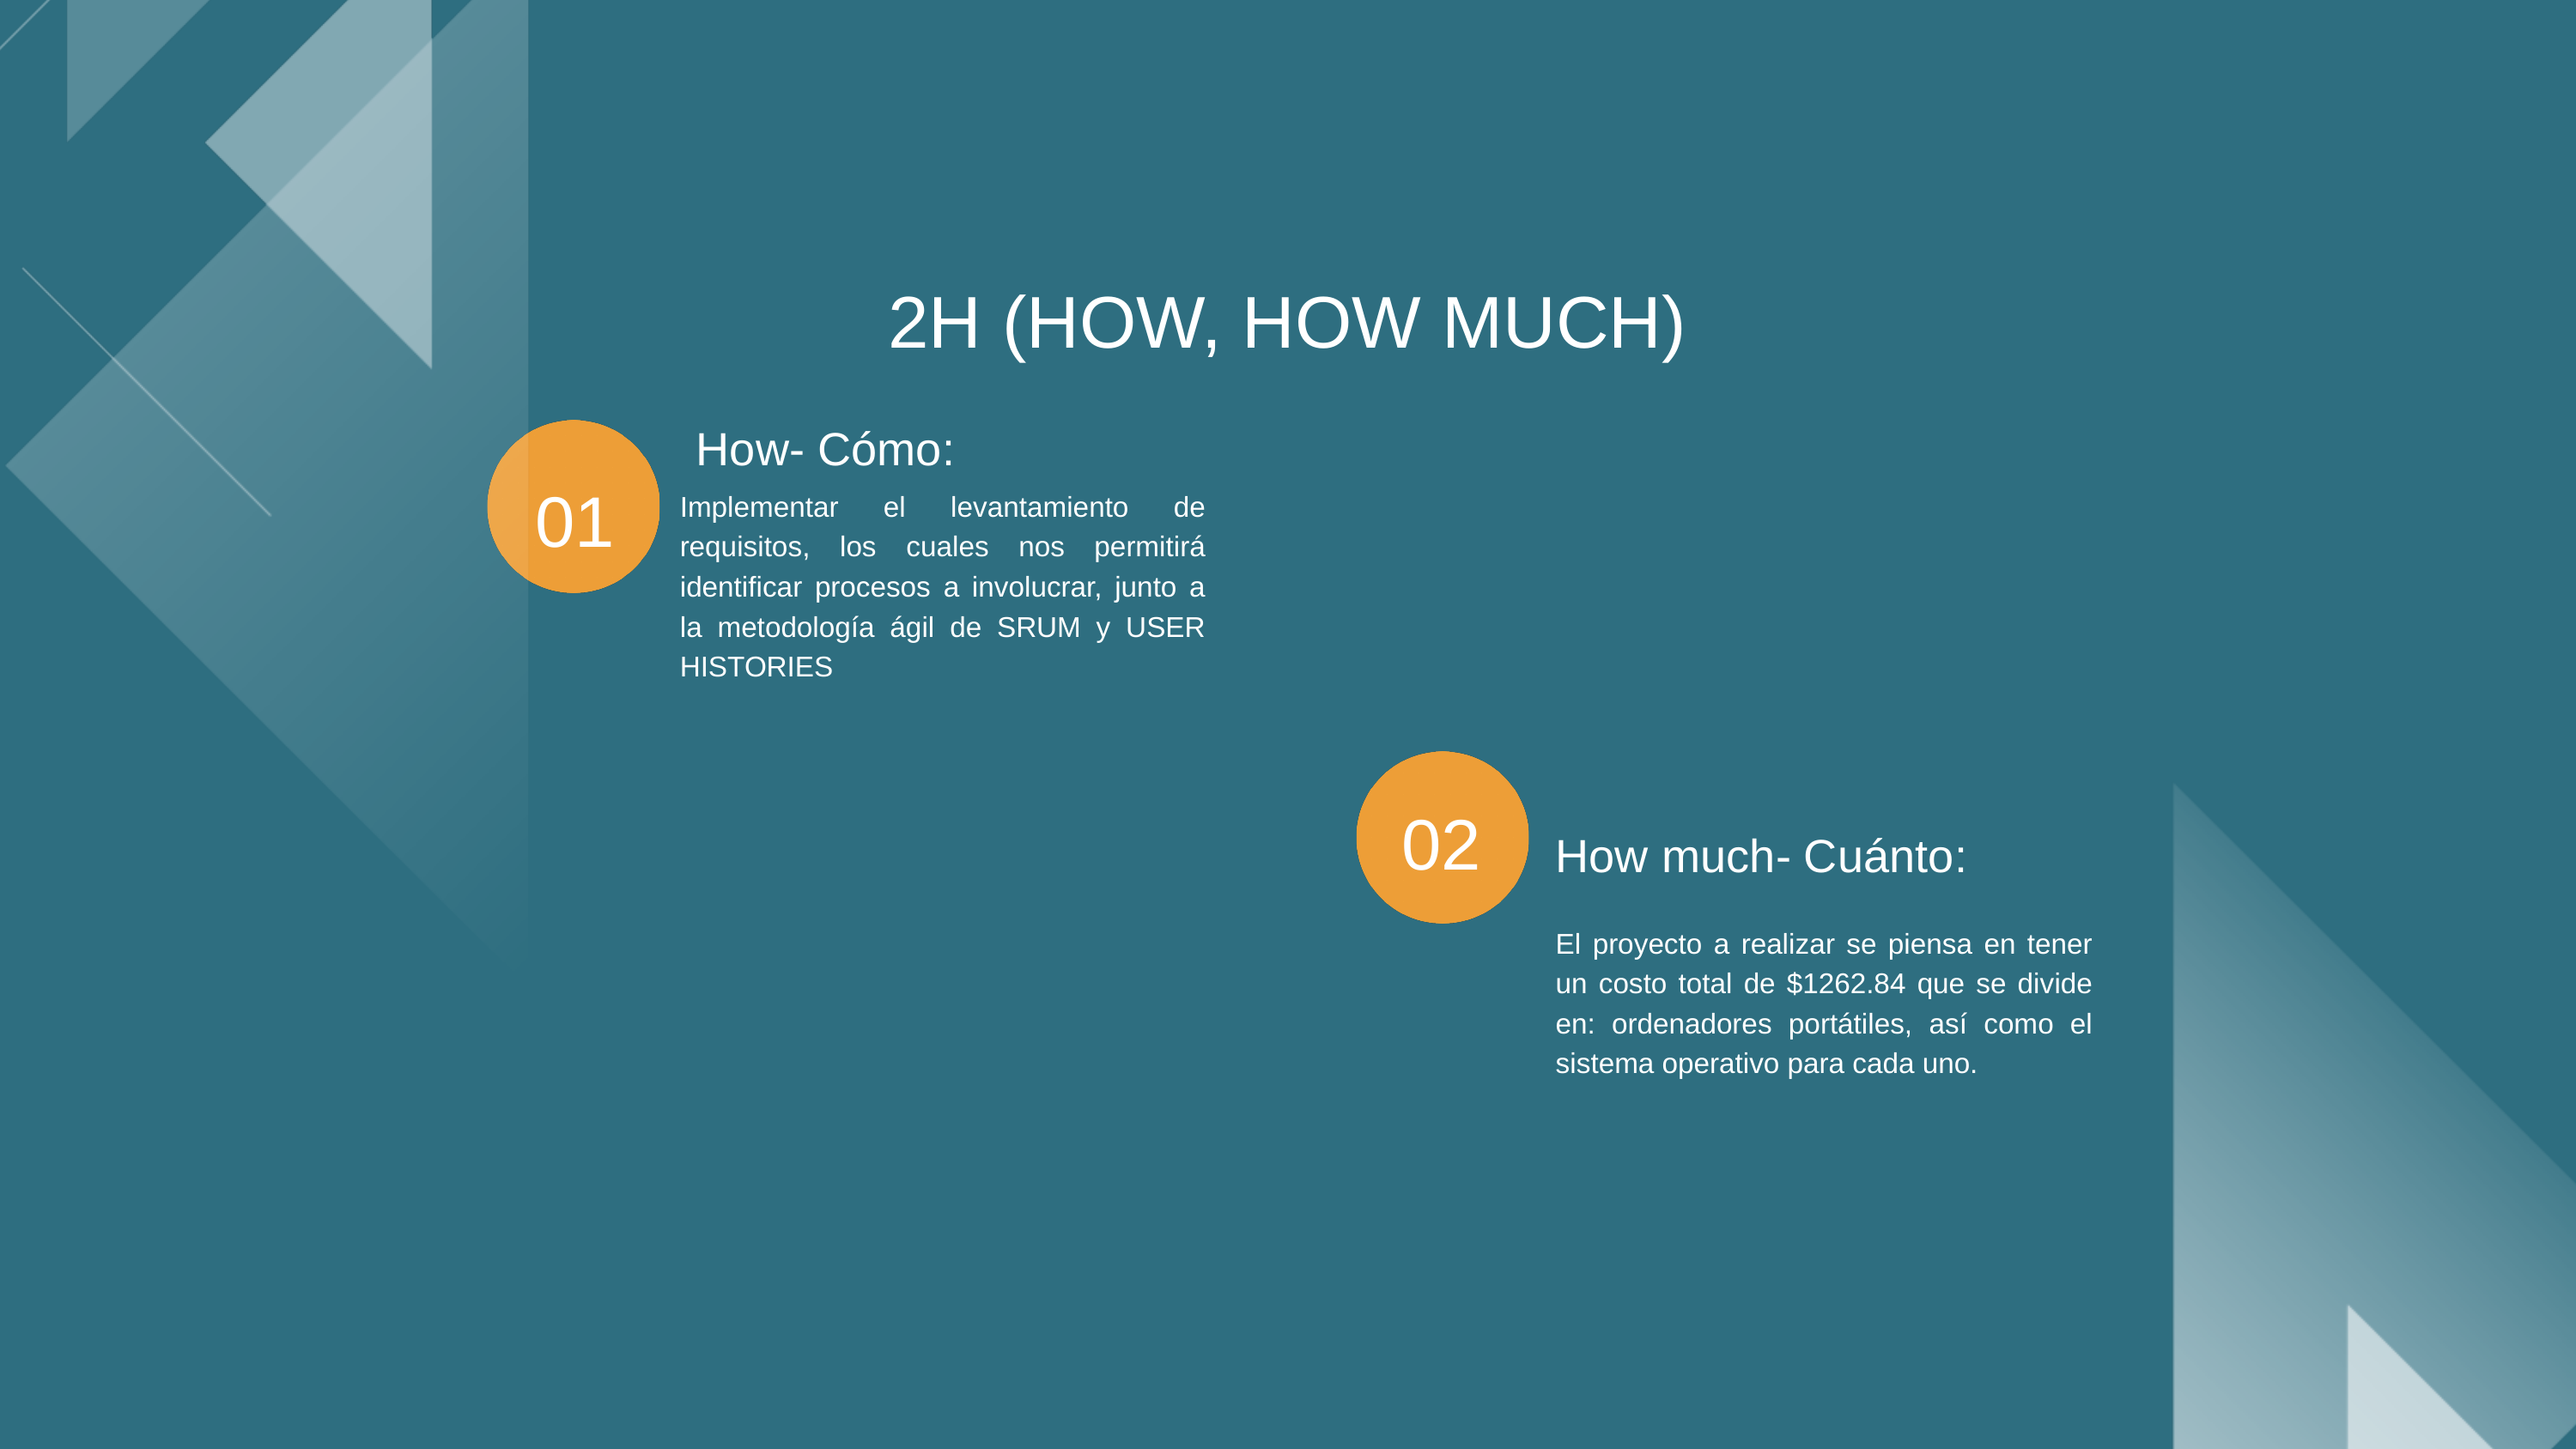

2H (HOW, HOW MUCH)
How- Cómo:

01
Implementar el levantamiento de requisitos, los cuales nos permitirá identificar procesos a involucrar, junto a la metodología ágil de SRUM y USER HISTORIES

02
How much- Cuánto:
El proyecto a realizar se piensa en tener un costo total de $1262.84 que se divide en: ordenadores portátiles, así como el sistema operativo para cada uno.